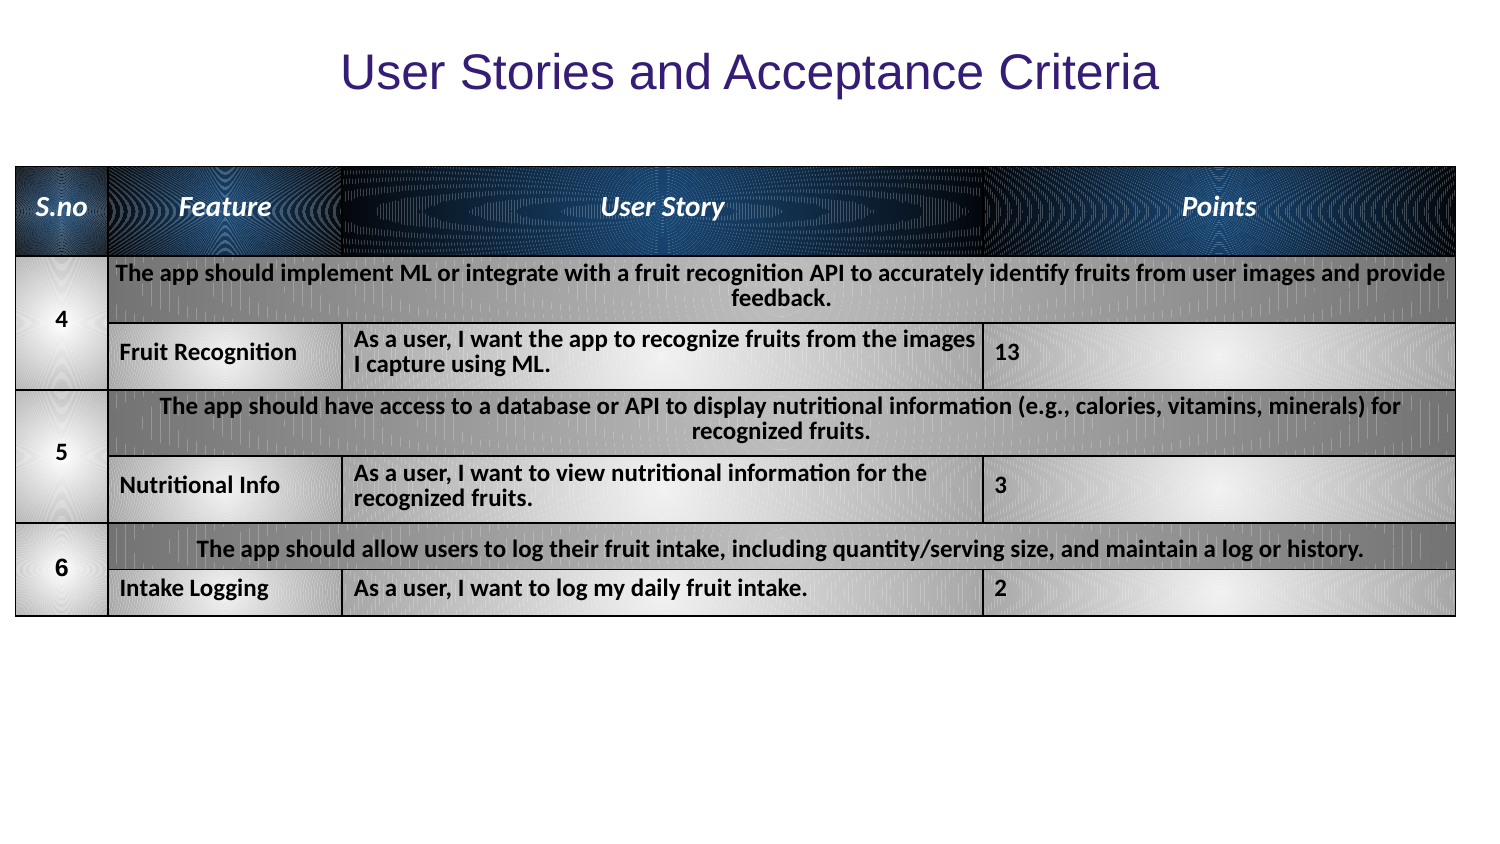

User Stories and Acceptance Criteria
| S.no | Feature | User Story | Points |
| --- | --- | --- | --- |
| 4 | The app should implement ML or integrate with a fruit recognition API to accurately identify fruits from user images and provide feedback. |  |  |
|  | Fruit Recognition | As a user, I want the app to recognize fruits from the images I capture using ML. | 13 |
| 5 | The app should have access to a database or API to display nutritional information (e.g., calories, vitamins, minerals) for recognized fruits. |  |  |
|  | Nutritional Info | As a user, I want to view nutritional information for the recognized fruits. | 3 |
| 6 | The app should allow users to log their fruit intake, including quantity/serving size, and maintain a log or history. |  |  |
|  | Intake Logging | As a user, I want to log my daily fruit intake. | 2 |